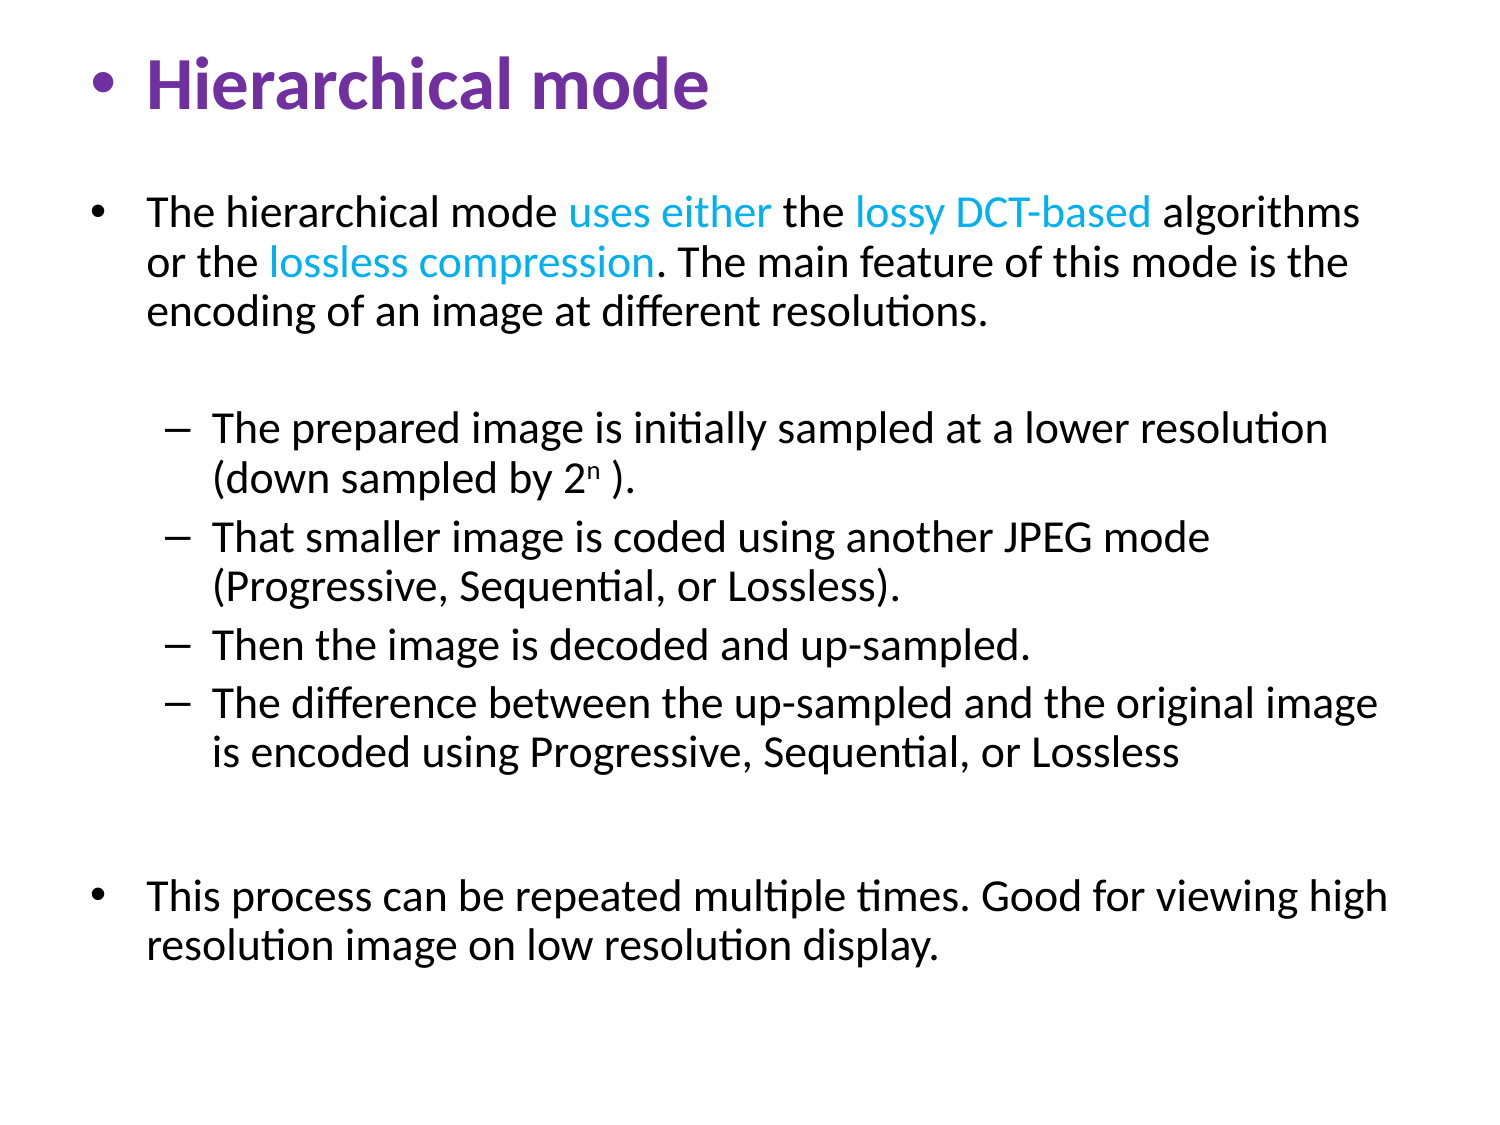

Hierarchical mode

The hierarchical mode uses either the lossy DCT-based algorithms or the lossless compression. The main feature of this mode is the encoding of an image at different resolutions.

The prepared image is initially sampled at a lower resolution (down sampled by 2n ).
That smaller image is coded using another JPEG mode (Progressive, Sequential, or Lossless).
Then the image is decoded and up-sampled.
The difference between the up-sampled and the original image is encoded using Progressive, Sequential, or Lossless

This process can be repeated multiple times. Good for viewing high resolution image on low resolution display.